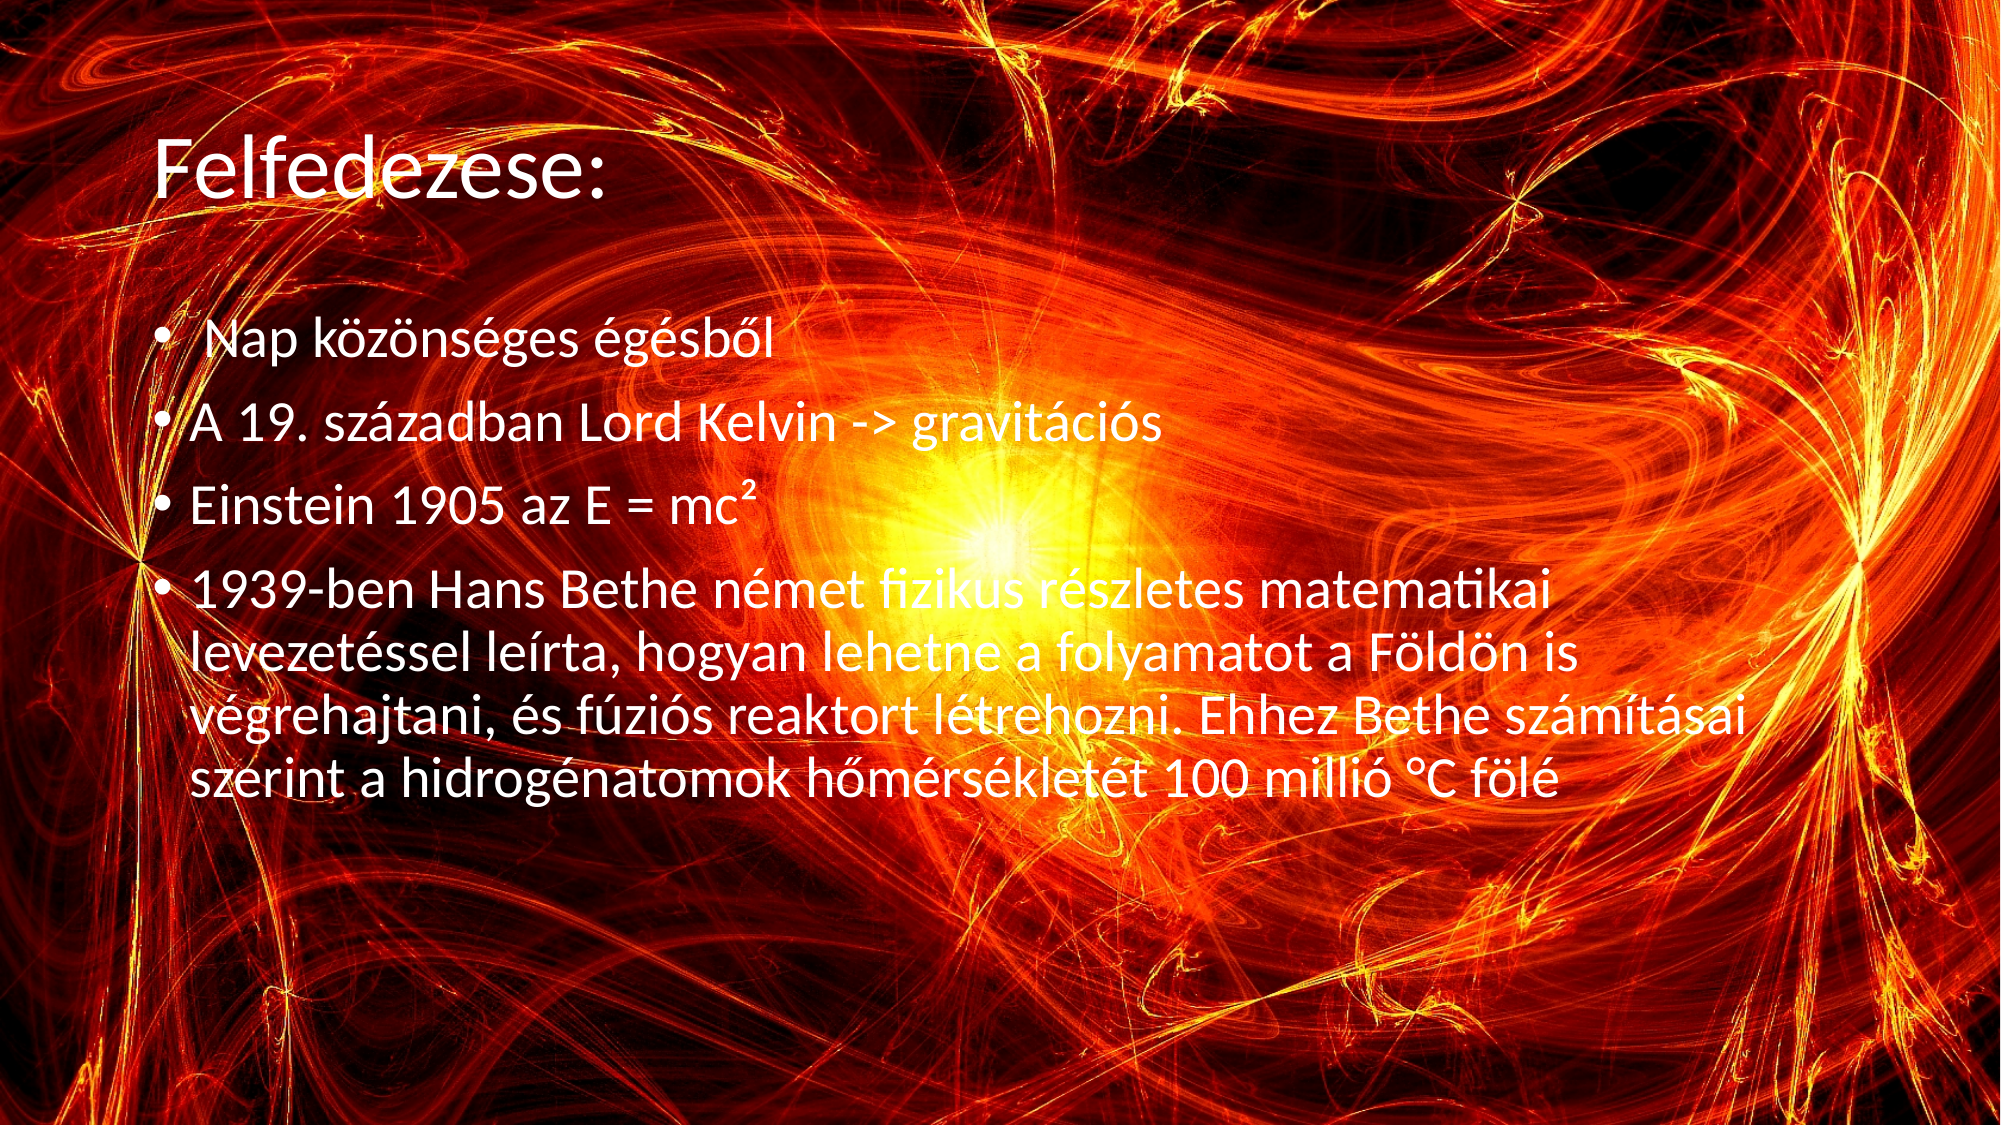

# Felfedezese:
 Nap közönséges égésből
A 19. században Lord Kelvin -> gravitációs
Einstein 1905 az E = mc²
1939-ben Hans Bethe német fizikus részletes matematikai levezetéssel leírta, hogyan lehetne a folyamatot a Földön is végrehajtani, és fúziós reaktort létrehozni. Ehhez Bethe számításai szerint a hidrogénatomok hőmérsékletét 100 millió °C fölé